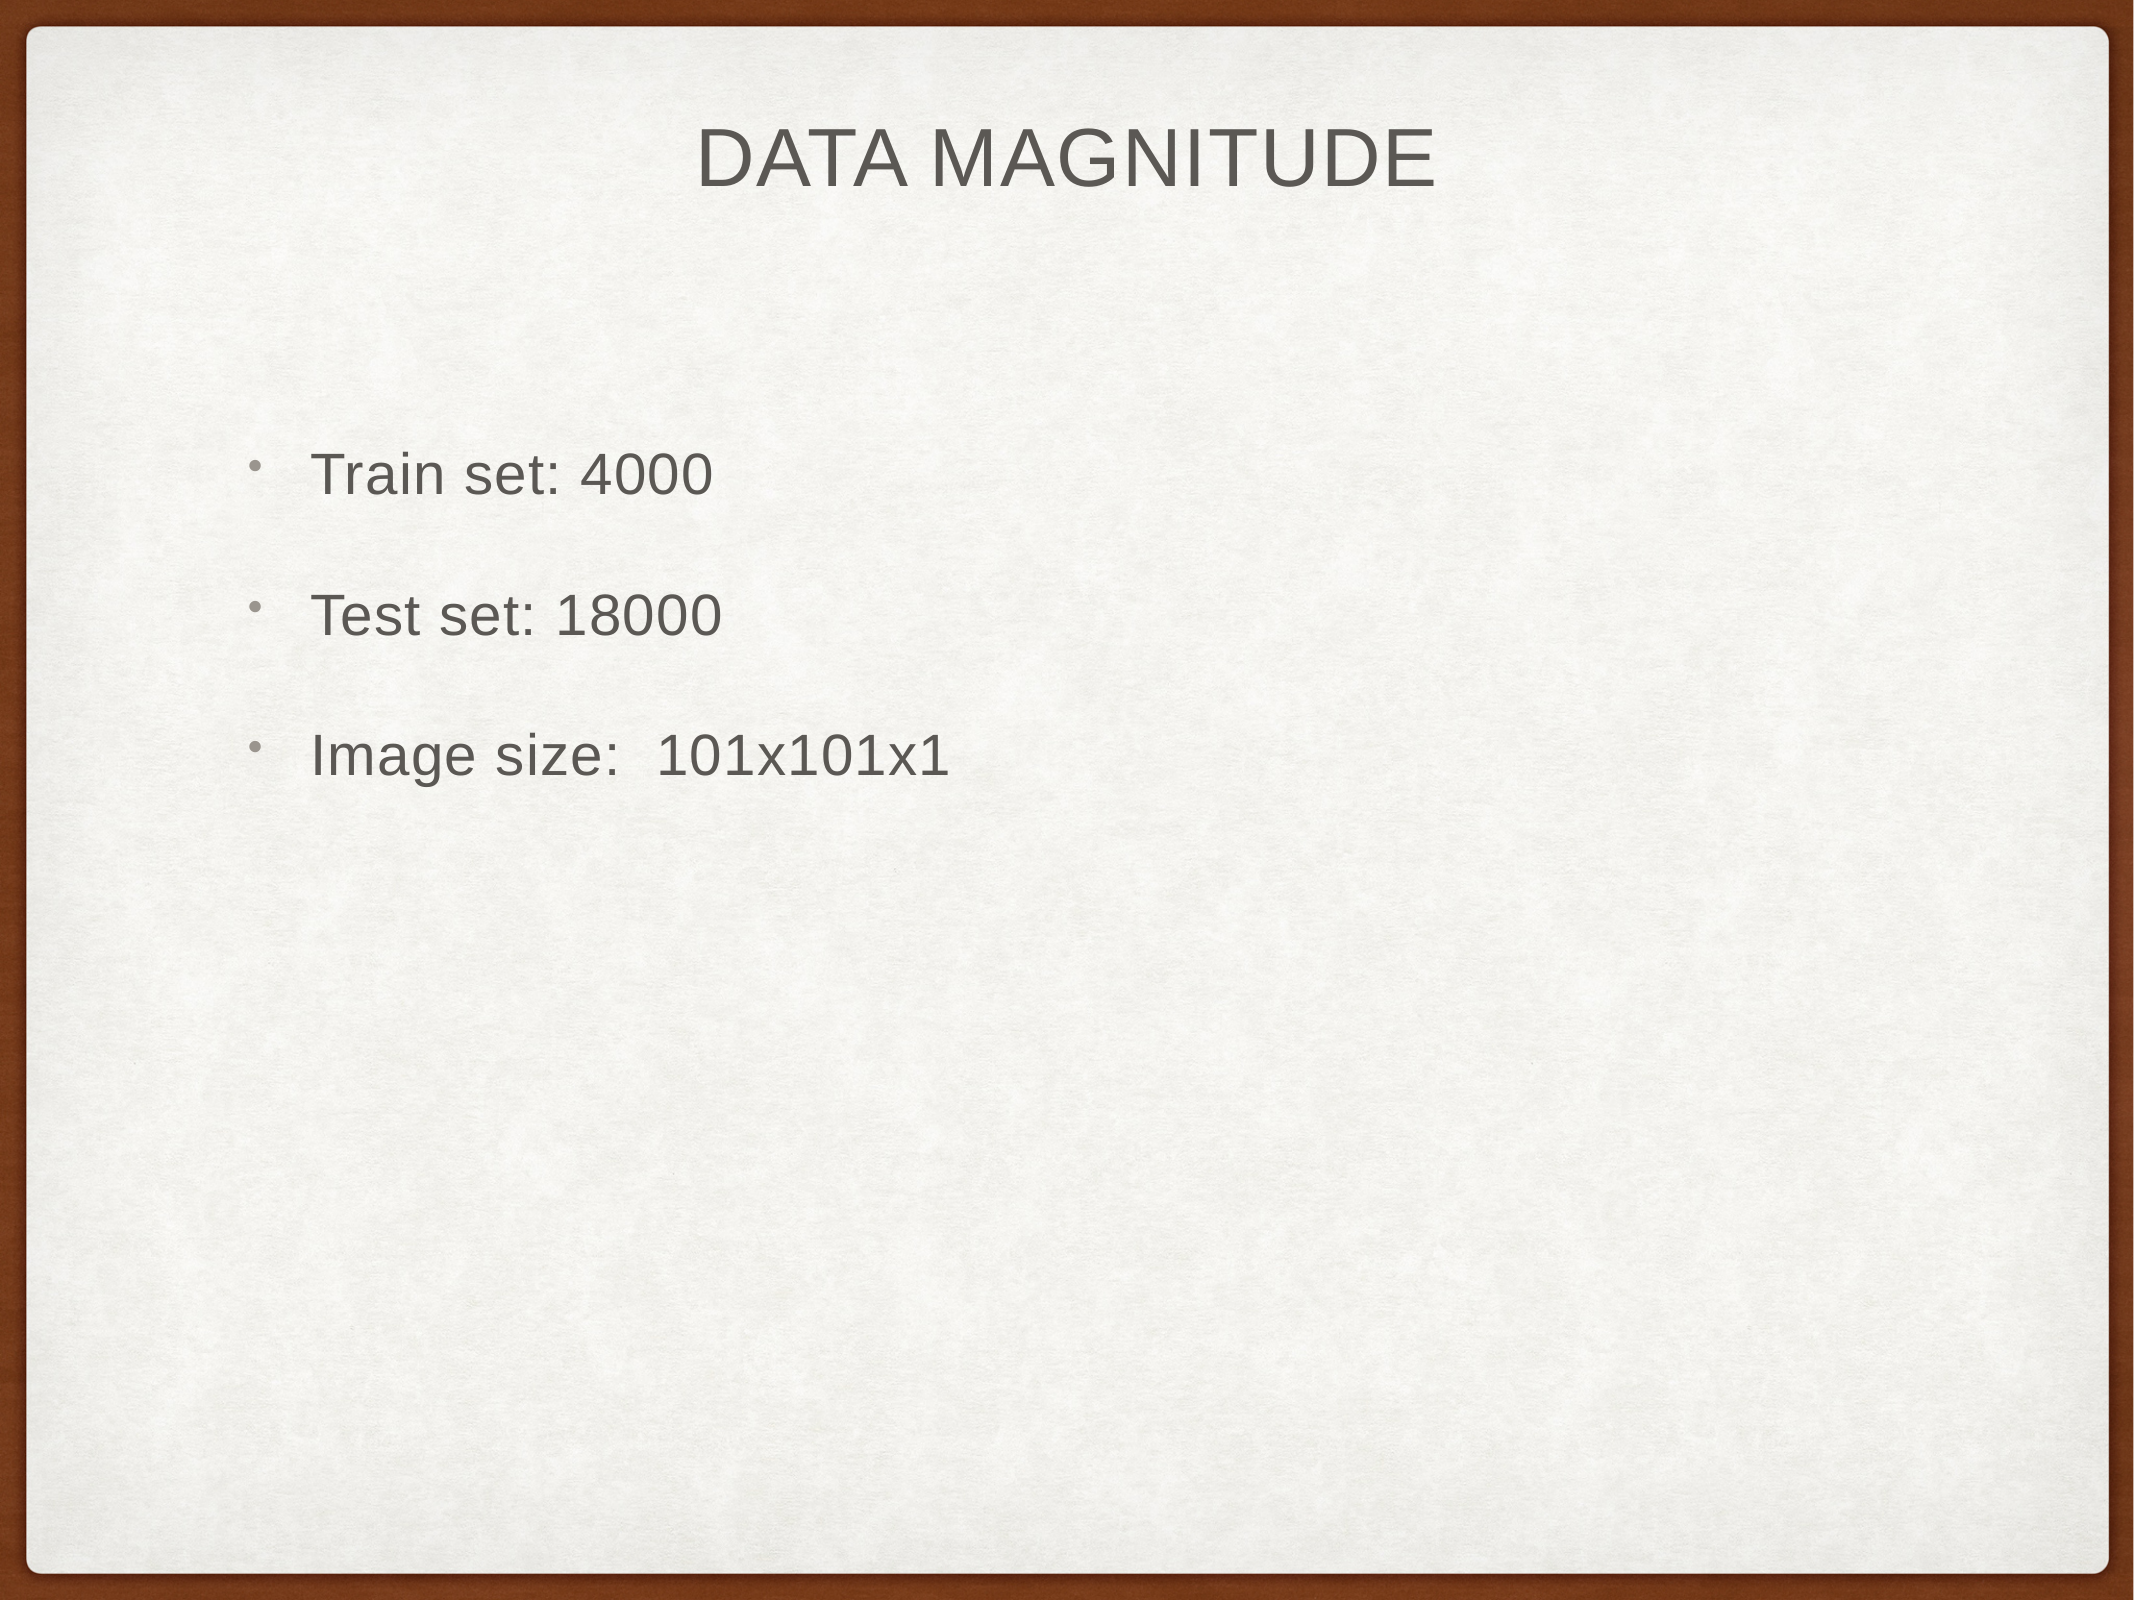

# Data magnitude
Train set: 4000
Test set: 18000
Image size:  101x101x1